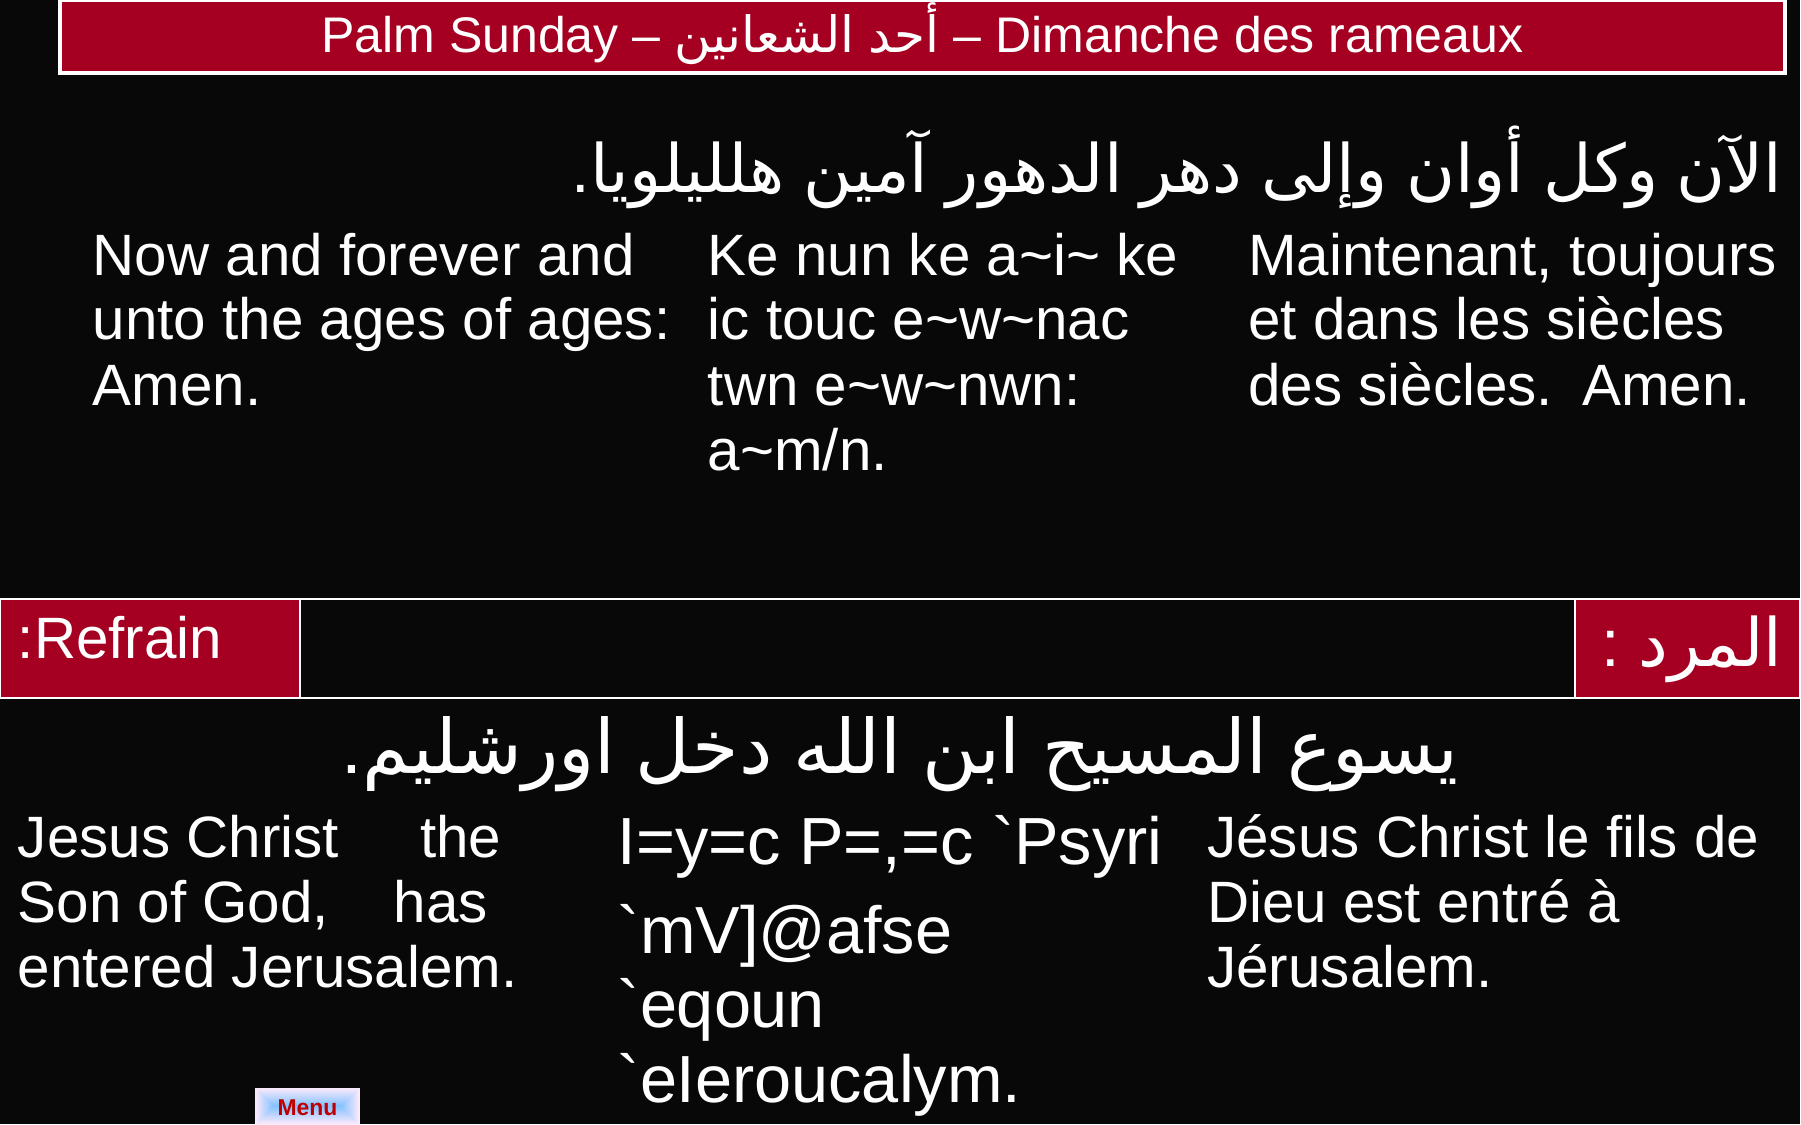

| Palm Sunday – أحد الشعانين – Dimanche des rameaux |
| --- |
| الآن وكل أوان وإلى دهر الدهور آمين هلليلويا. |  |  |
| --- | --- | --- |
| Now and forever and unto the ages of ages: Amen. | Ke nun ke a~i~ ke ic touc e~w~nac twn e~w~nwn: a~m/n. | Maintenant, toujours et dans les siècles des siècles. Amen. |
| Refrain: |  |  |  | المرد : |
| --- | --- | --- | --- | --- |
| يسوع المسيح ابن الله دخل اورشليم. |  |  |  |  |
| Jesus Christ the Son of God, has entered Jerusalem. |  | I=y=c P=,=c `Psyri `mV]@afse `eqoun `eIeroucalym. | Jésus Christ le fils de Dieu est entré à Jérusalem. |  |

Menu